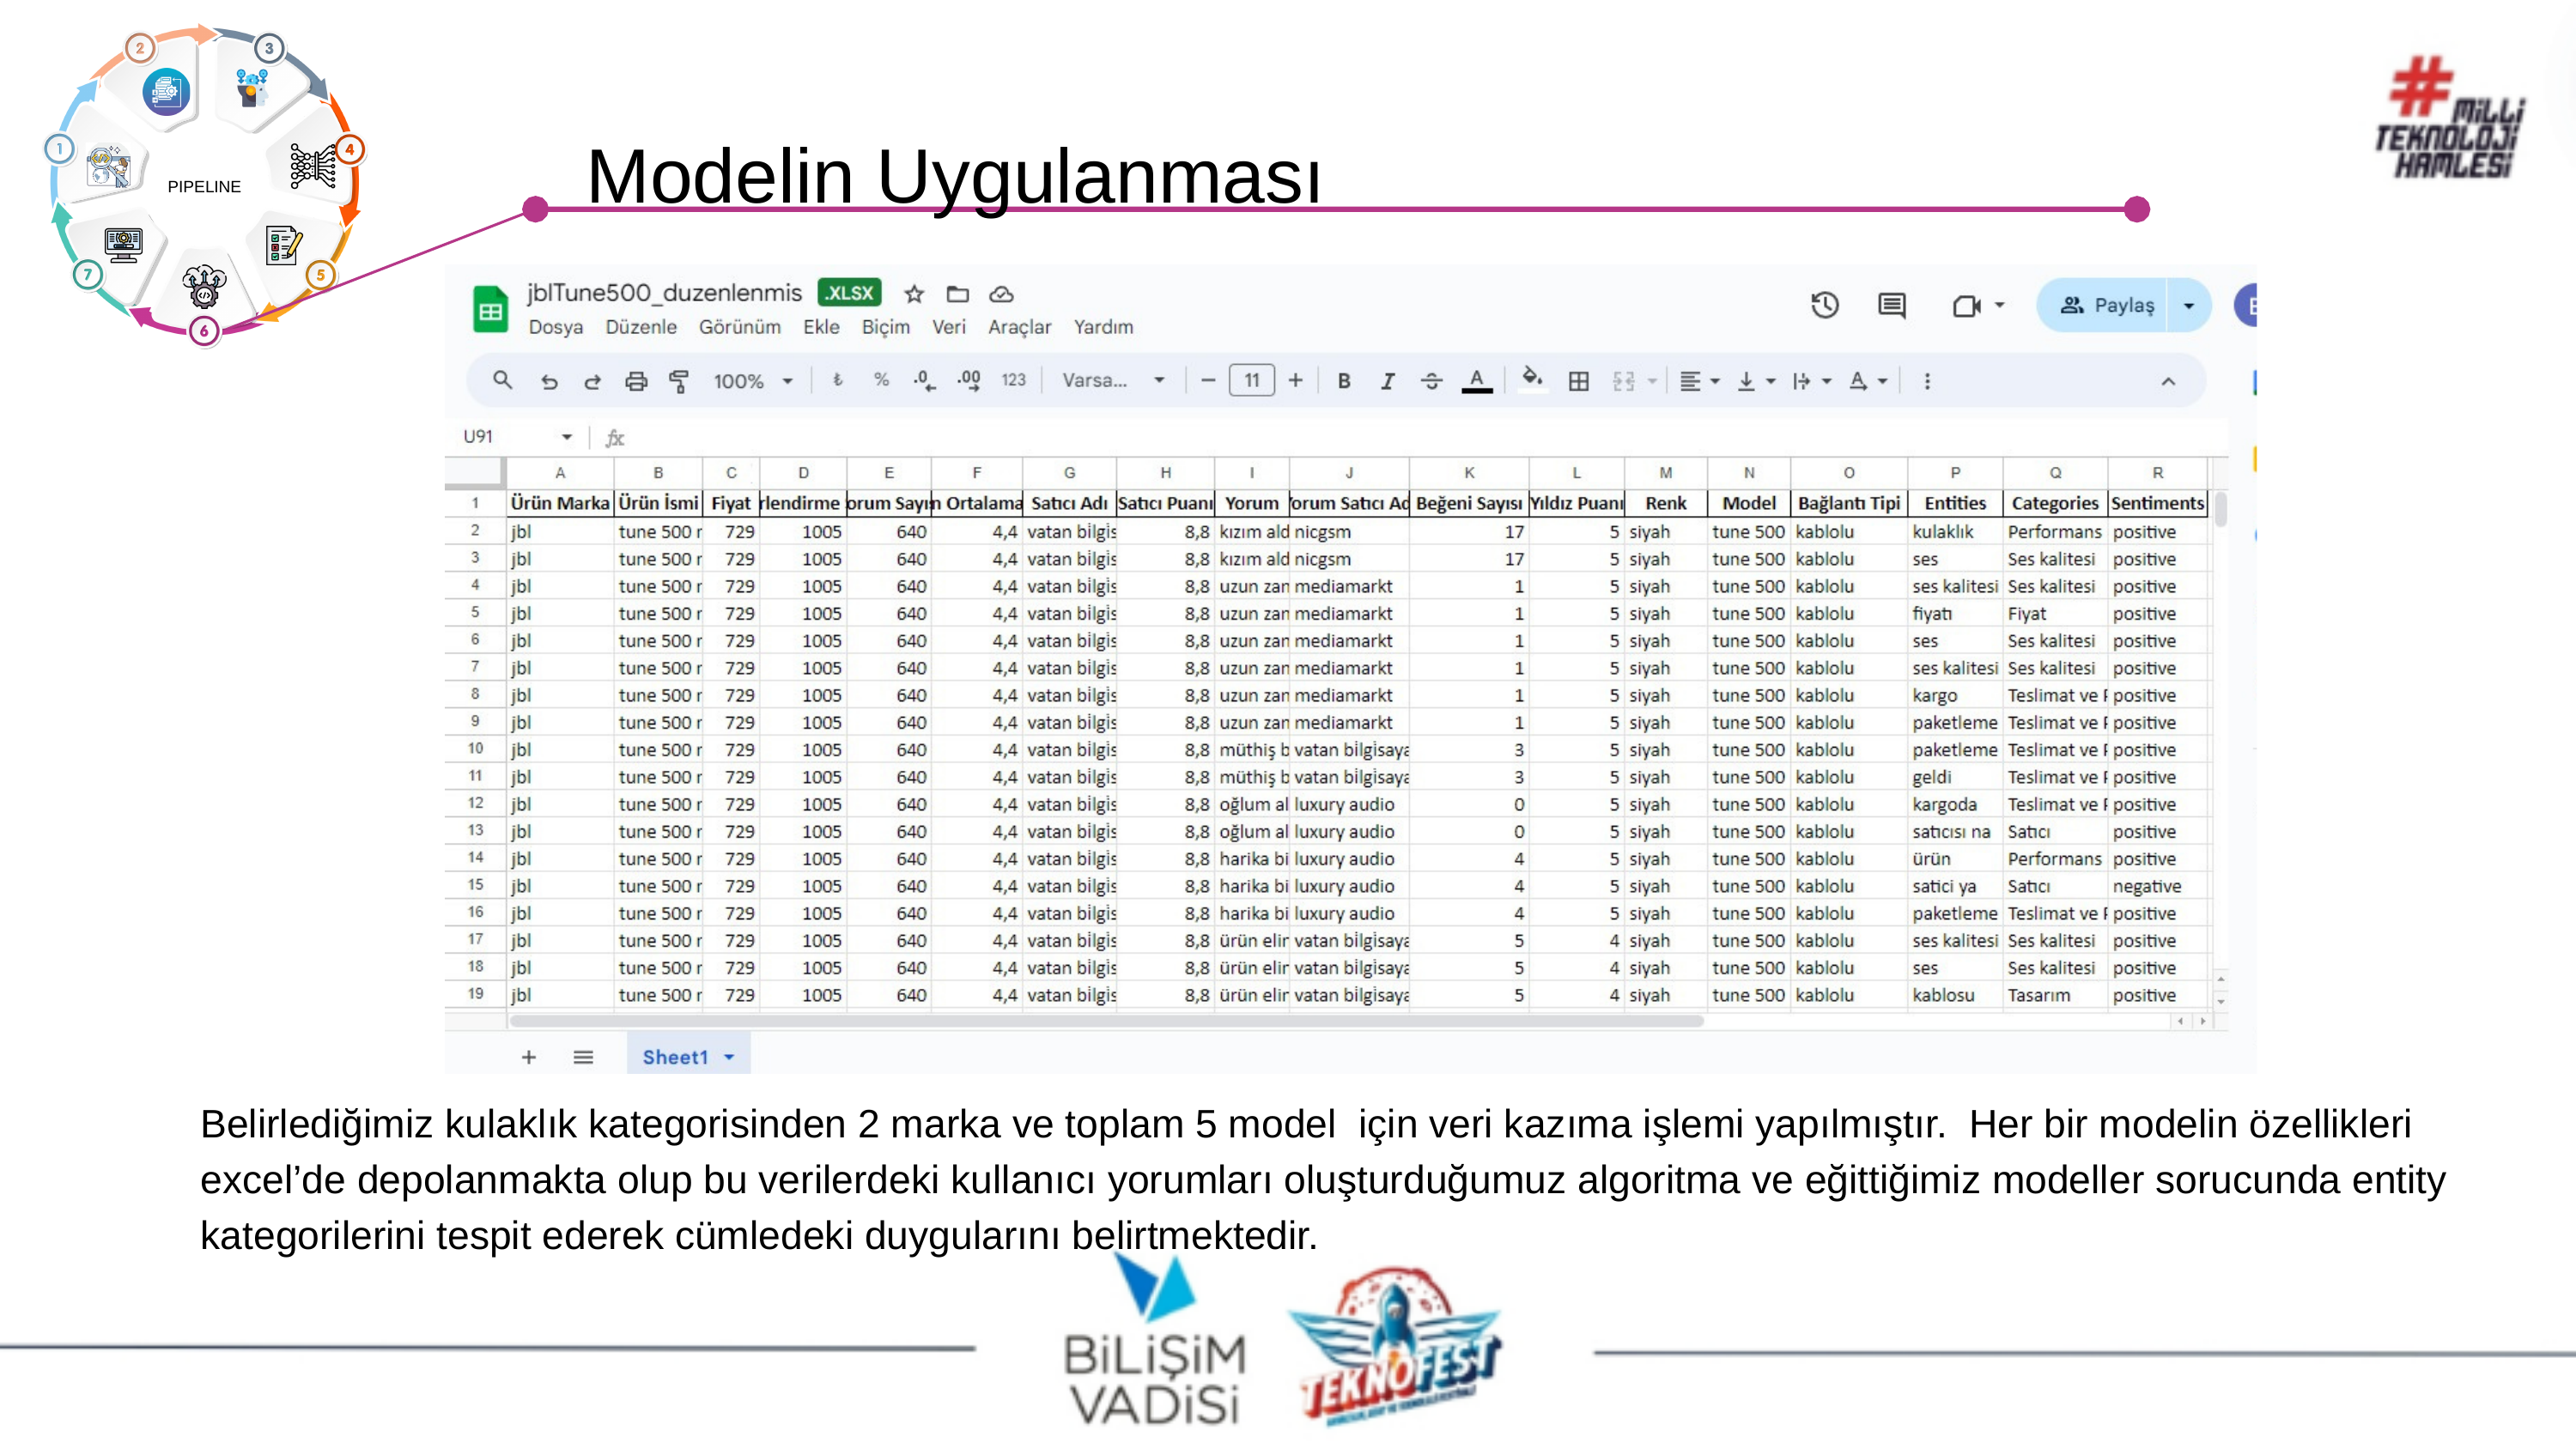

Modelin Uygulanması

PIPELINE

Belirlediğimiz kulaklık kategorisinden 2 marka ve toplam 5 model  için veri kazıma işlemi yapılmıştır.  Her bir modelin özellikleri excel’de depolanmakta olup bu verilerdeki kullanıcı yorumları oluşturduğumuz algoritma ve eğittiğimiz modeller sorucunda entity kategorilerini tespit ederek cümledeki duygularını belirtmektedir.